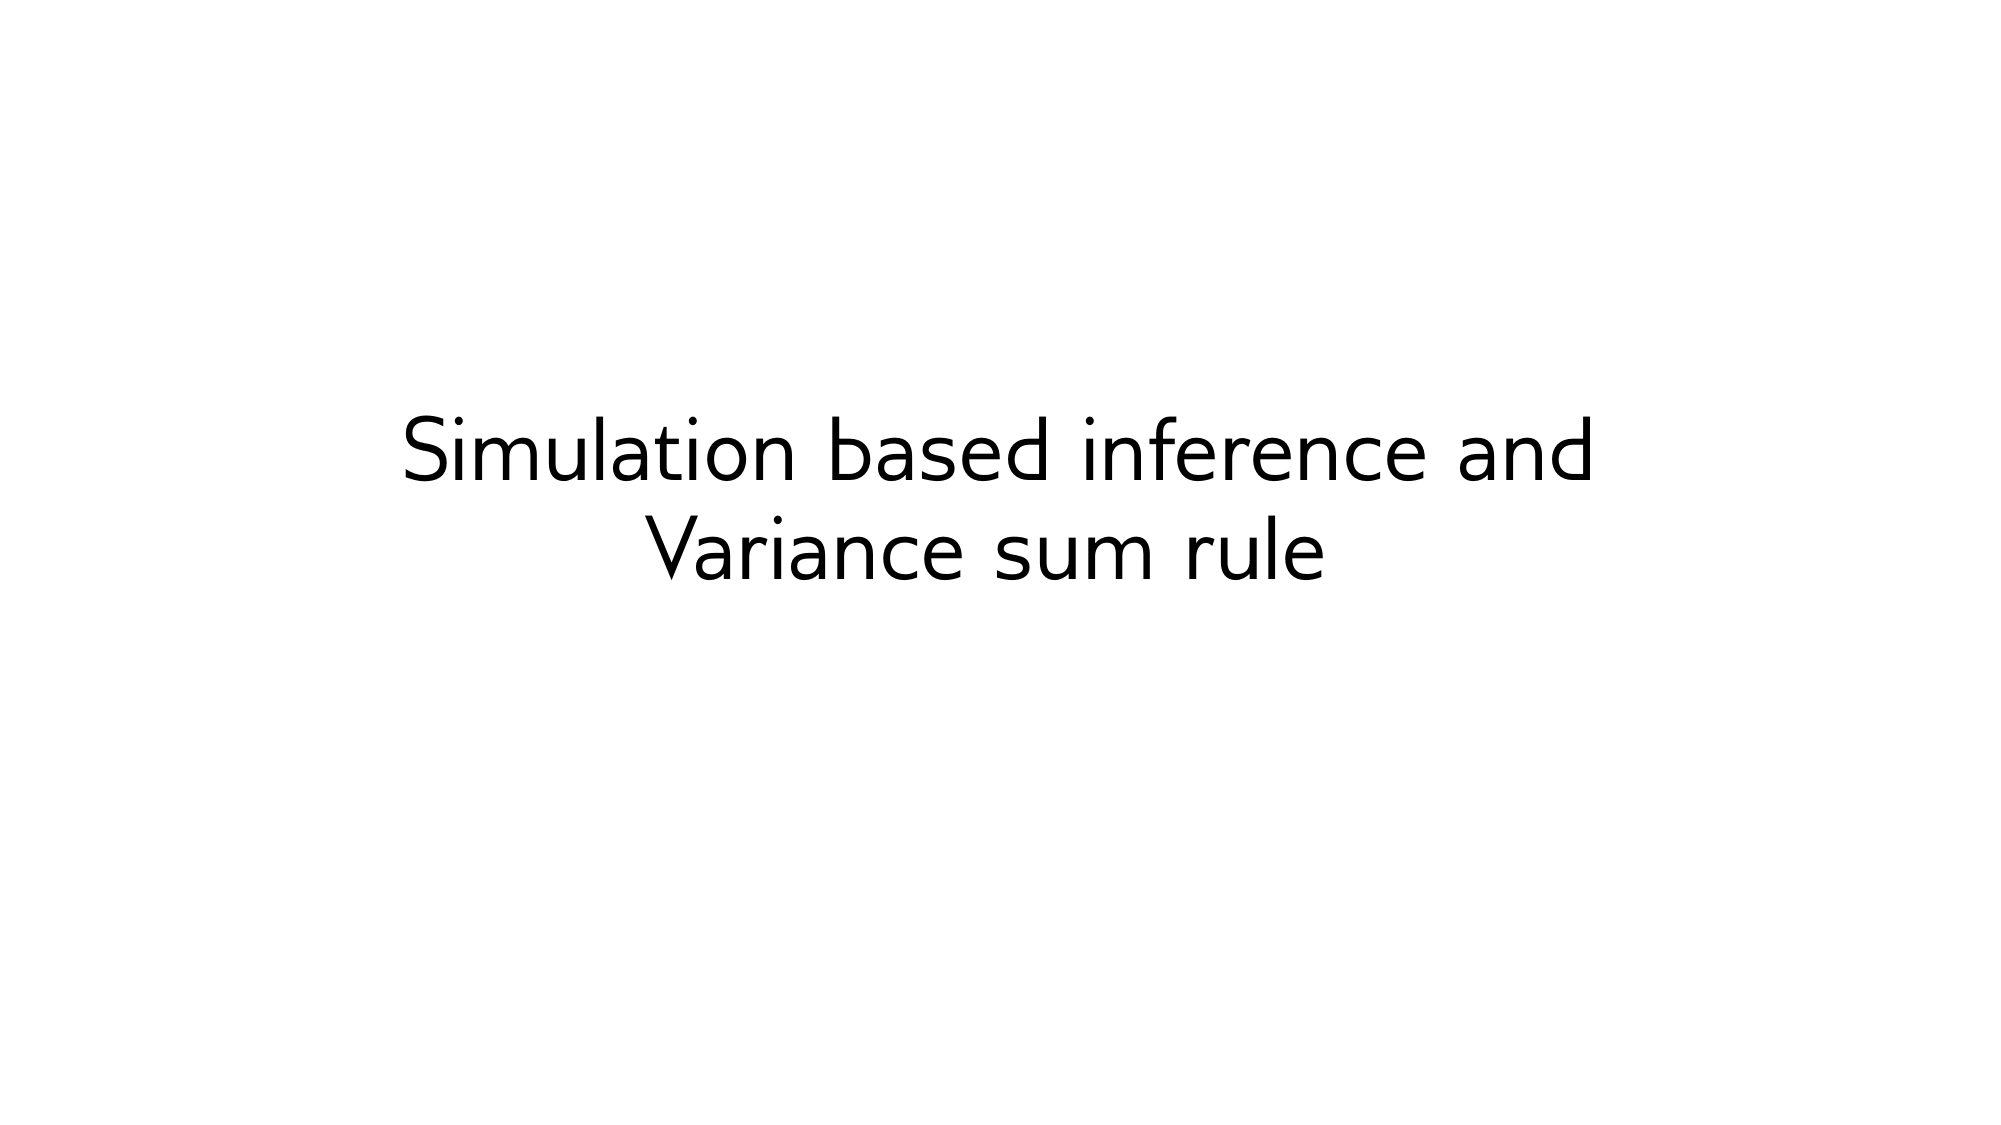

# Simulation based inference and Variance sum rule